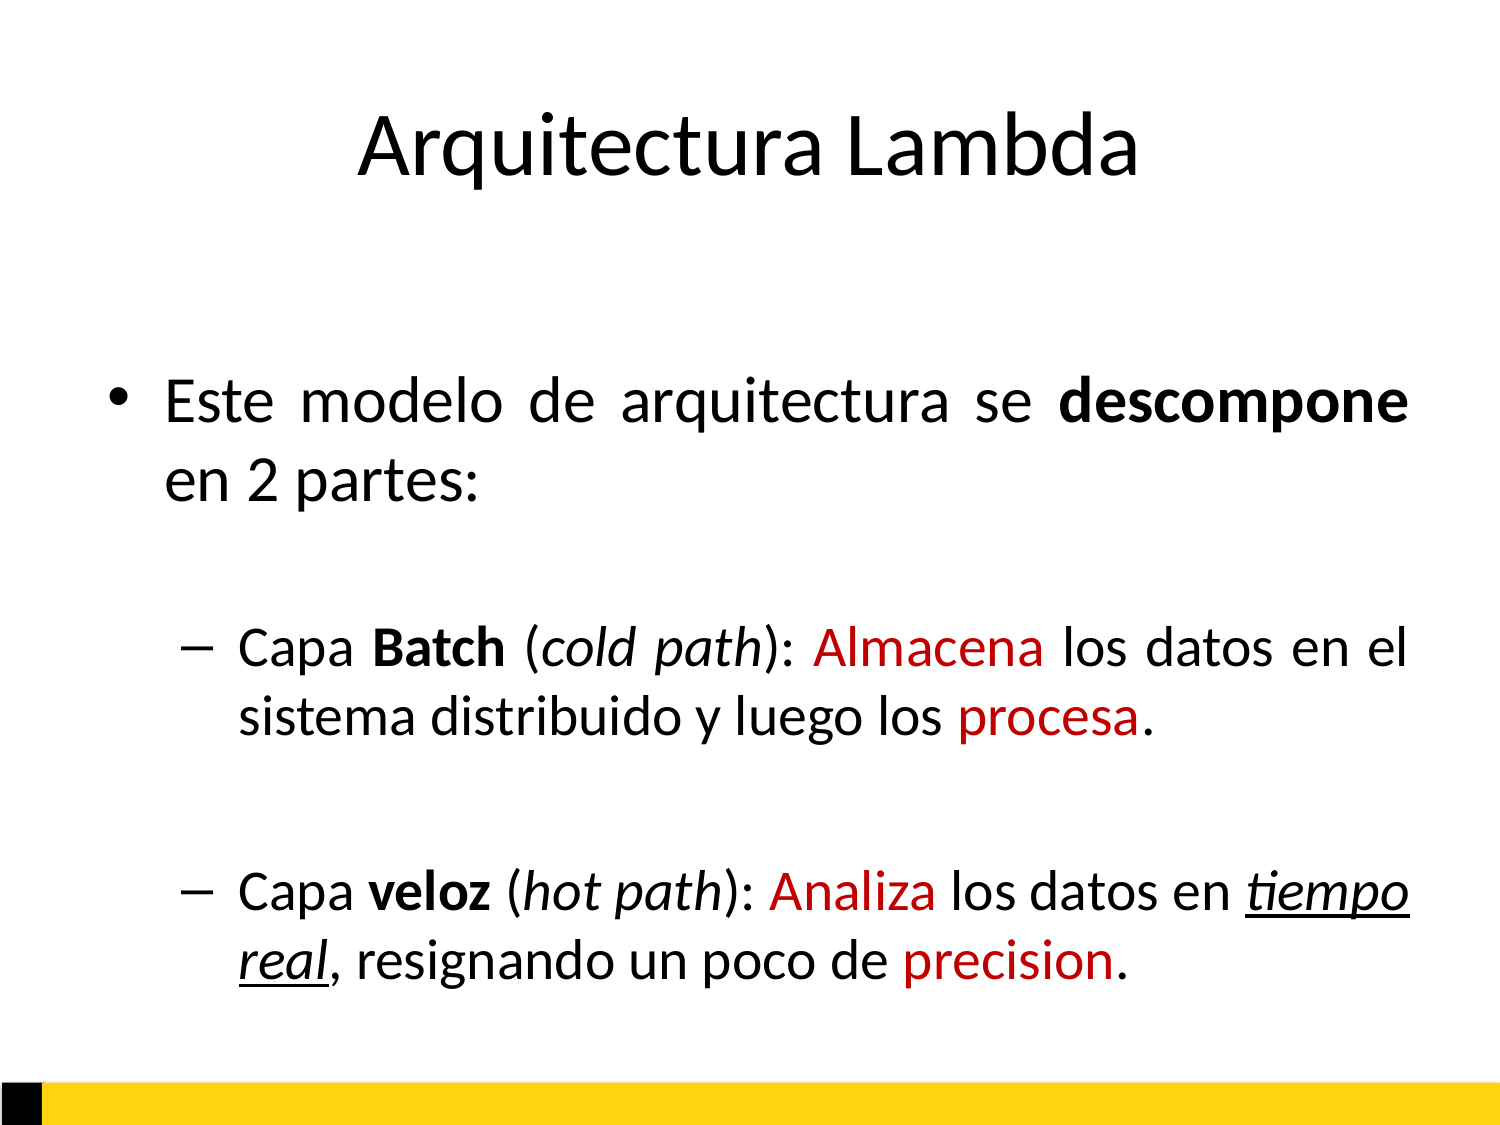

# Arquitectura Lambda

Este modelo de arquitectura se descompone en 2 partes:

Capa Batch (cold path): Almacena los datos en el sistema distribuido y luego los procesa.

Capa veloz (hot path): Analiza los datos en tiempo real, resignando un poco de precision.